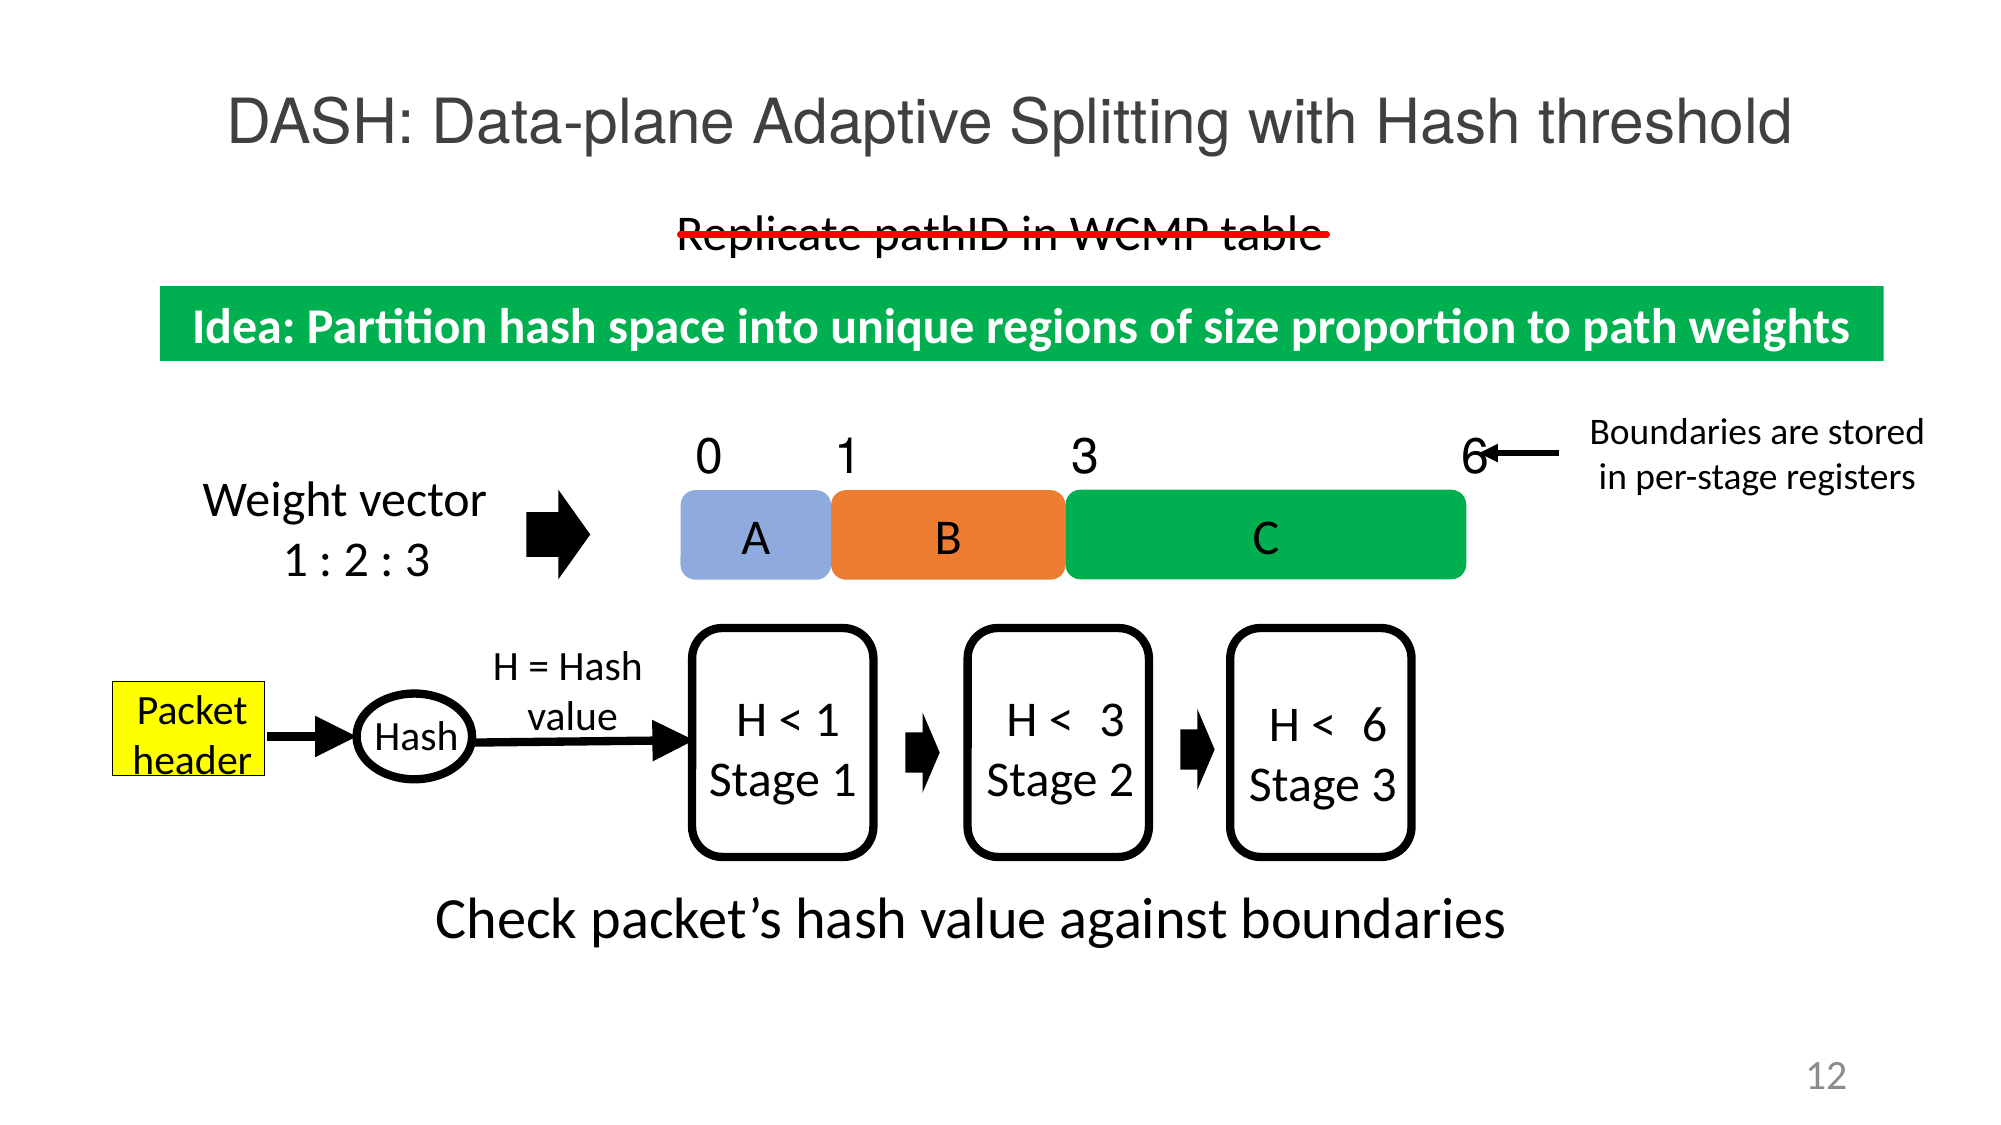

# DASH: Data-plane Adaptive Splitting with Hash threshold
Replicate pathID in WCMP table
Idea: Partition hash space into unique regions of size proportion to path weights
Boundaries are stored in per-stage registers
0        1               3                          6
Weight vector
1 : 2 : 3

C
A
B

H < 1
Stage 1

H = Hash
 value
Packet
header

H <  3
Stage 2
H <  6
Stage 3

Hash

Check packet’s hash value against boundaries
12